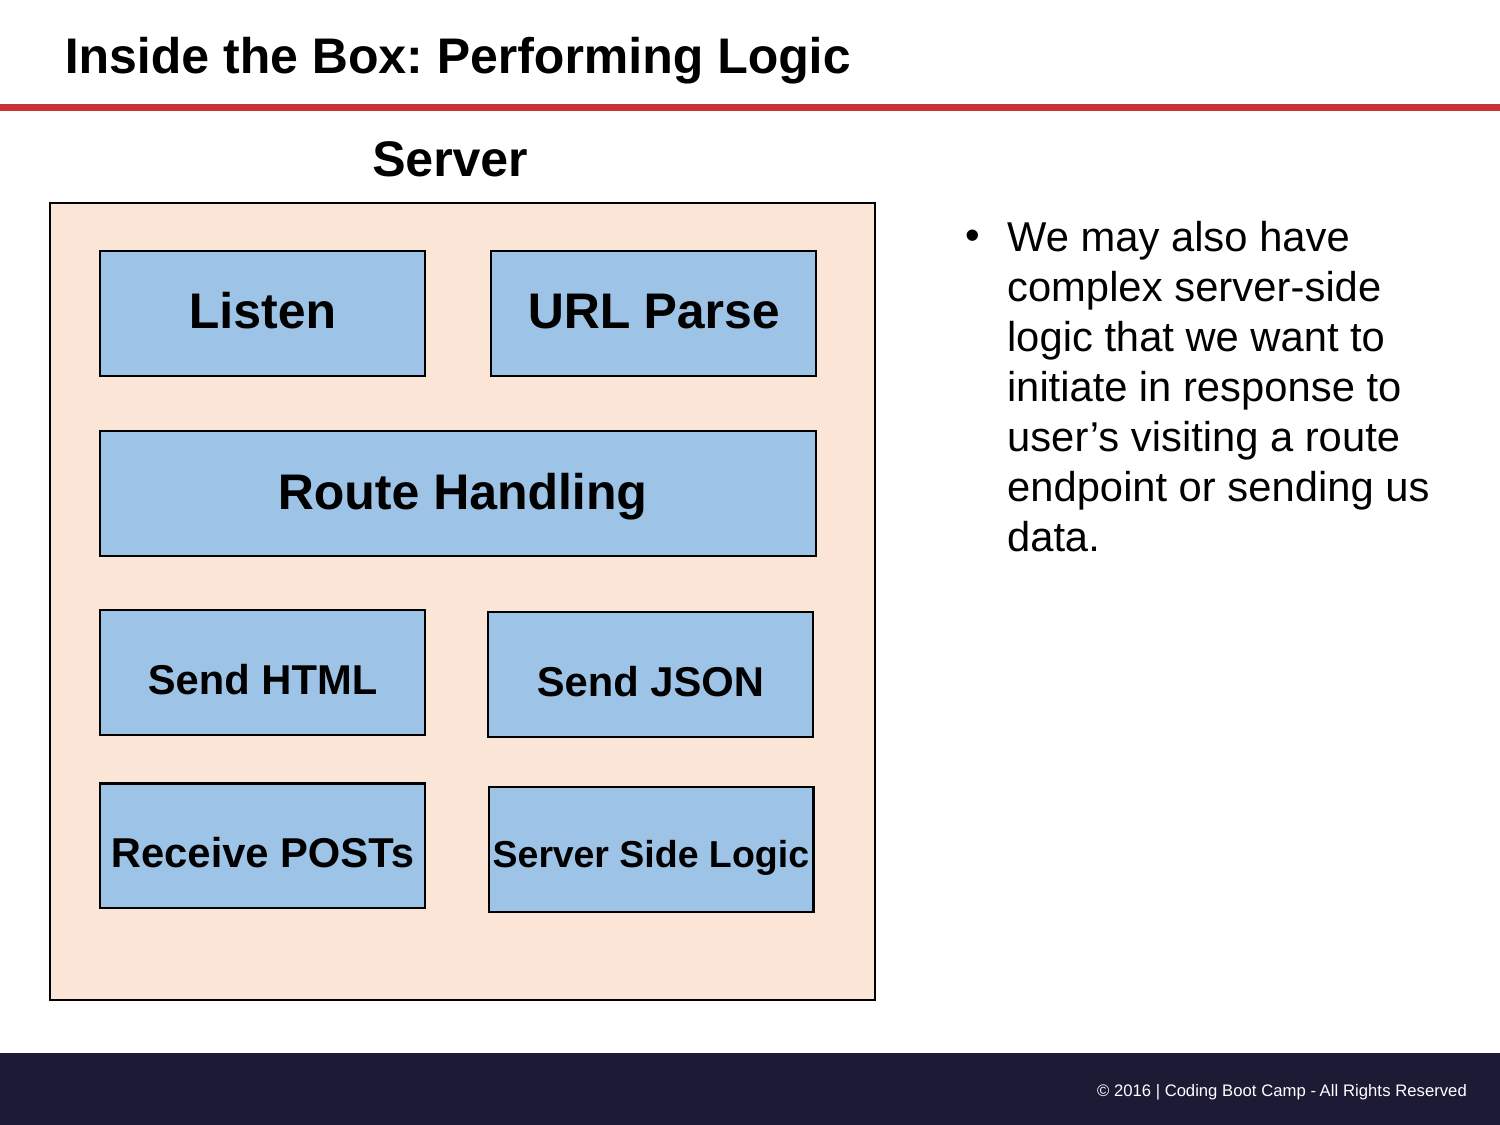

Inside the Box: Performing Logic
Server
We may also have complex server-side logic that we want to initiate in response to user’s visiting a route endpoint or sending us data.

Listen
URL Parse

Route Handling

Send HTML
Send JSON

Receive POSTs
Server Side Logic